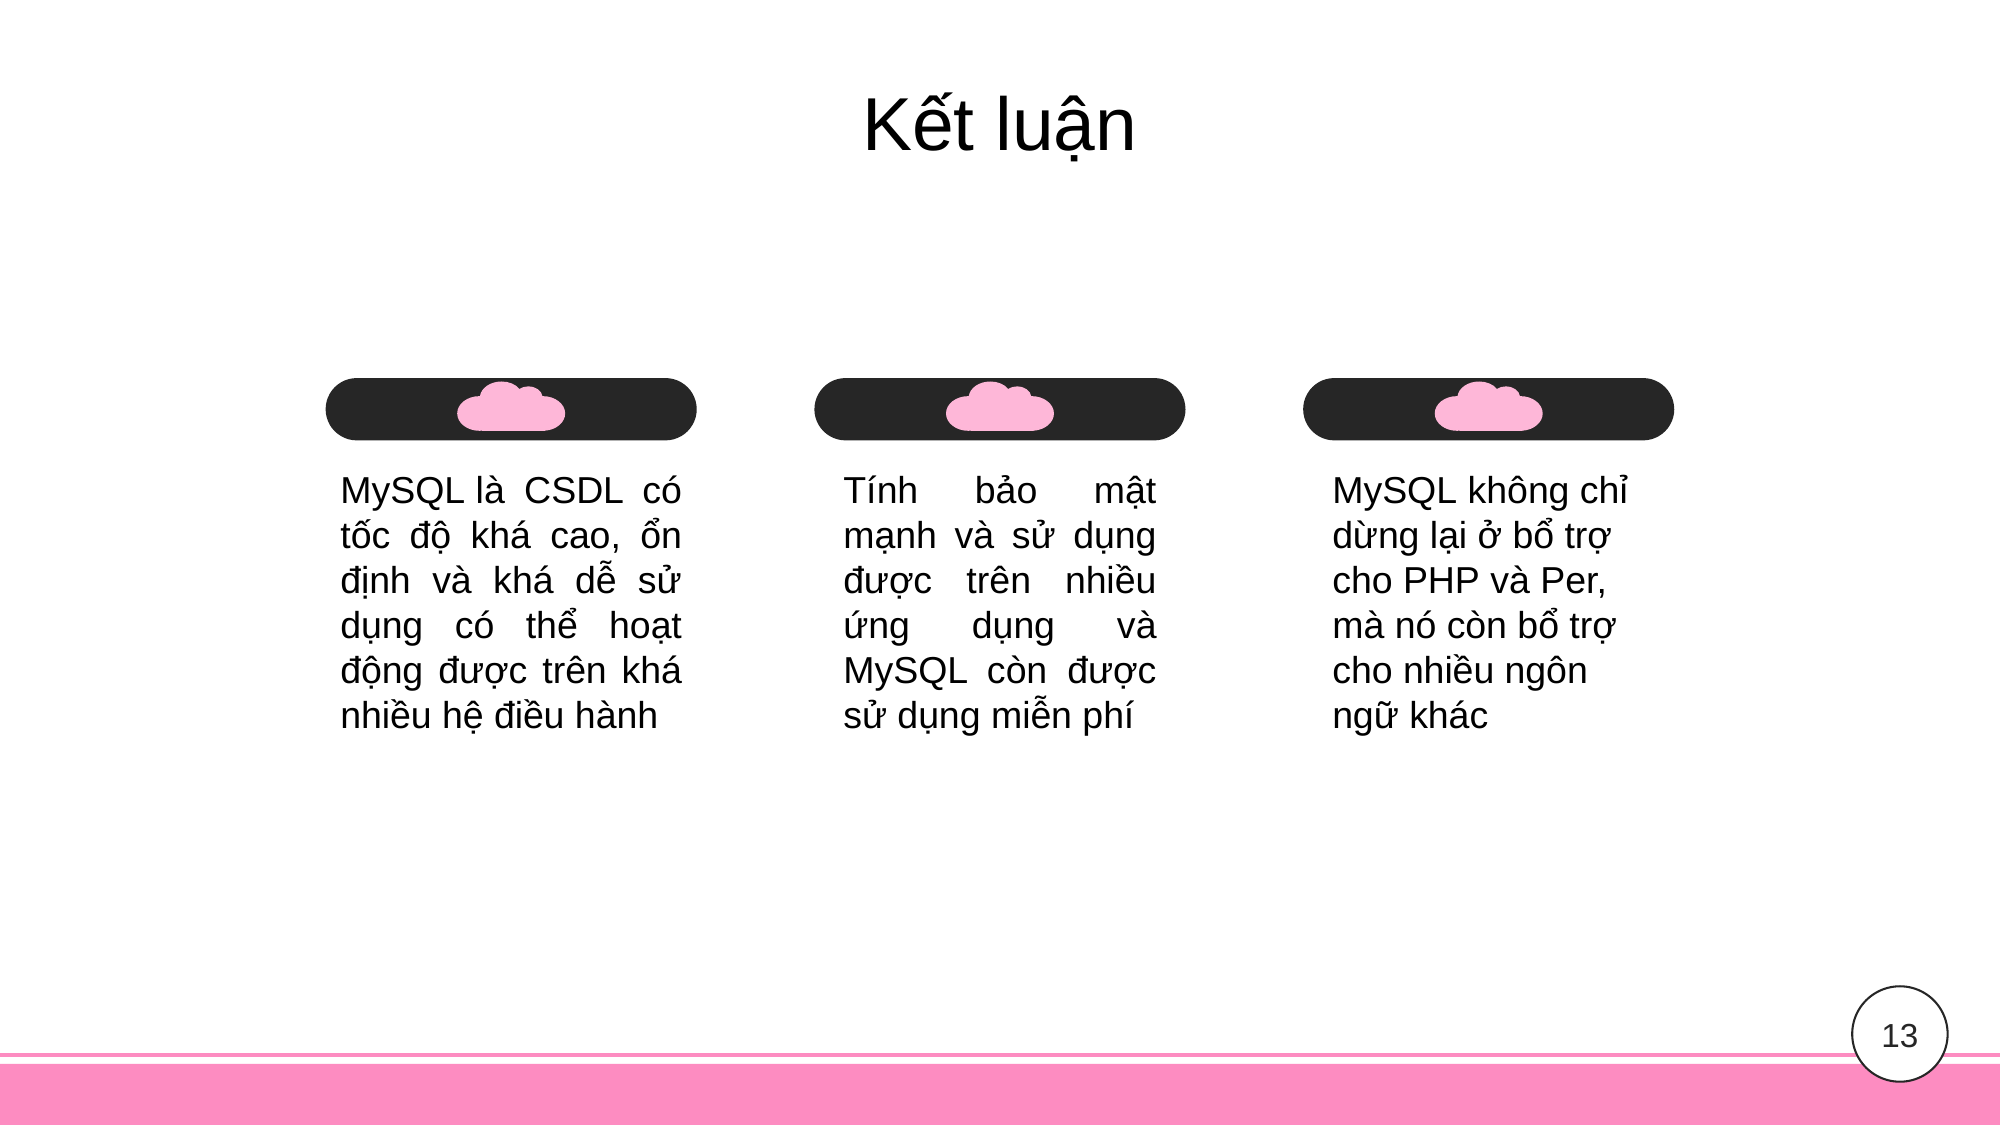

Kết luận

MySQL là CSDL có tốc độ khá cao, ổn định và khá dễ sử dụng có thể hoạt động được trên khá nhiều hệ điều hành

Tính bảo mật mạnh và sử dụng được trên nhiều ứng dụng và MySQL còn được sử dụng miễn phí

MySQL không chỉ dừng lại ở bổ trợ cho PHP và Per, mà nó còn bổ trợ cho nhiều ngôn ngữ khác

13